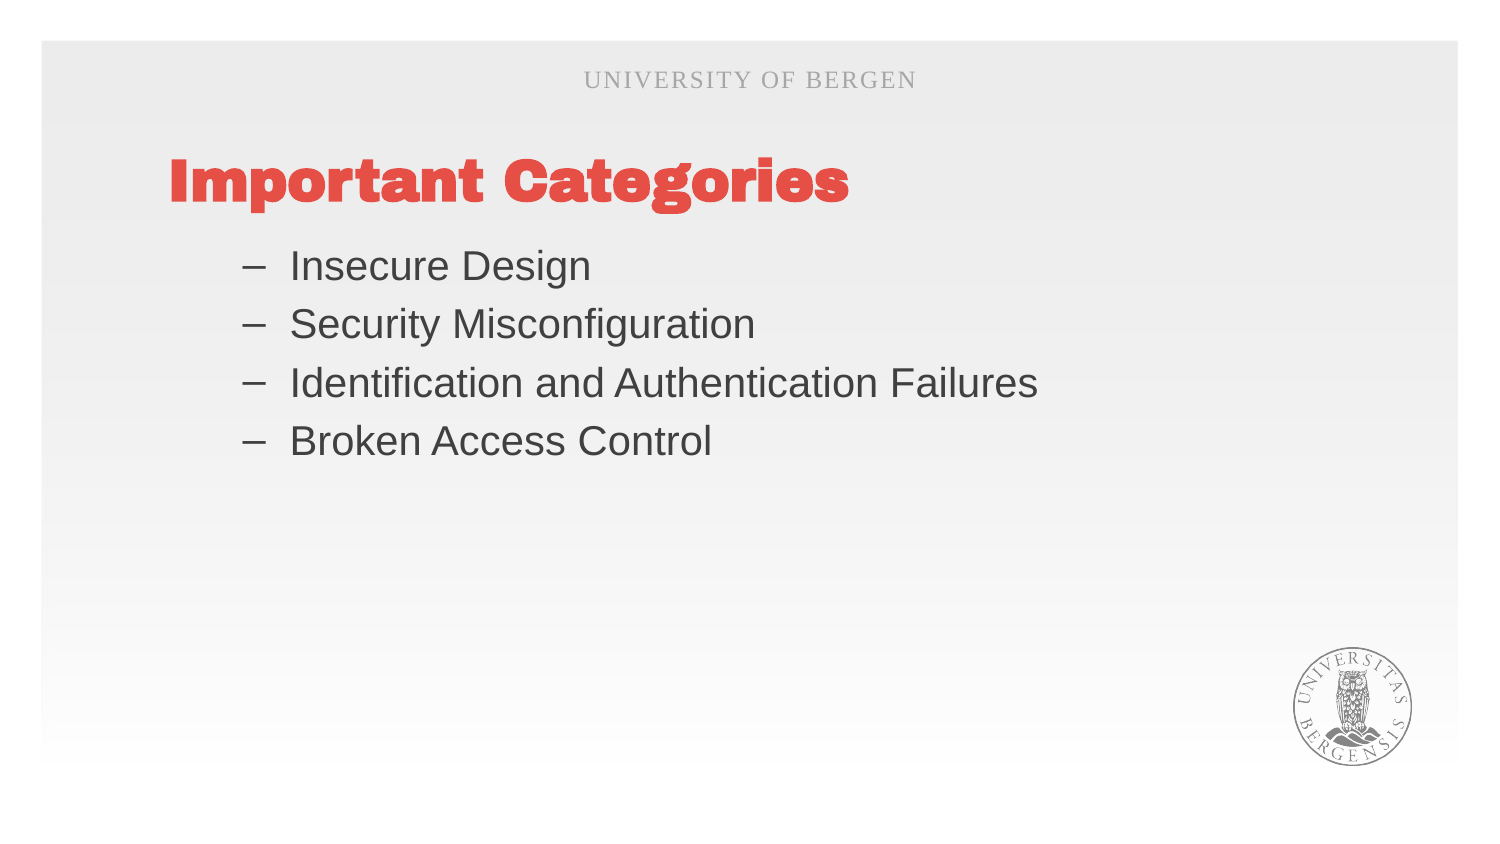

University of Bergen
# Important Categories
Insecure Design
Security Misconfiguration
Identification and Authentication Failures
Broken Access Control